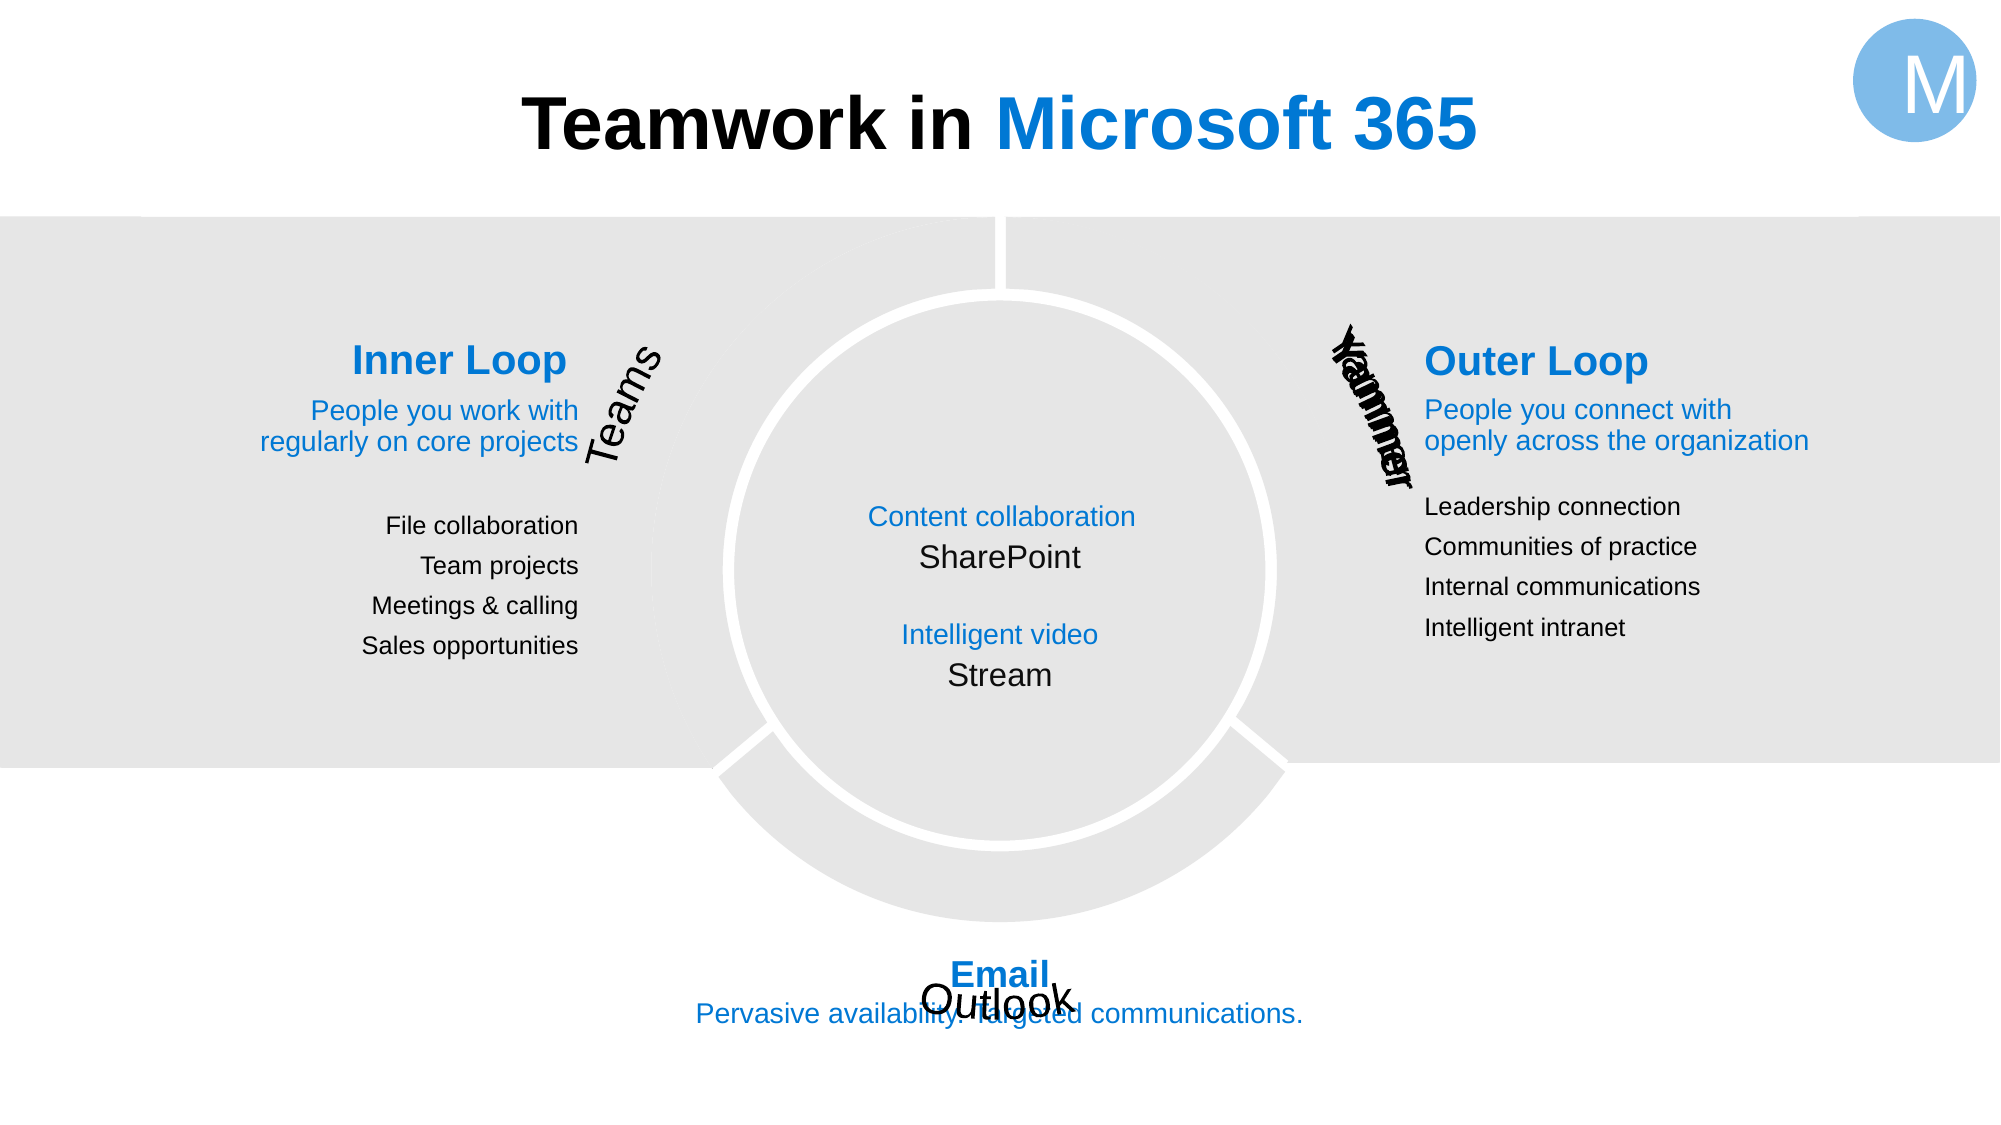

M
# Teamwork in Microsoft 365
Yammer
Teams
Yammer
Yammer

Outlook

Inner Loop
Outer Loop
People you connect with openly across the organization
People you work with regularly on core projects
Leadership connection
Communities of practice
Internal communications
Intelligent intranet
File collaboration
Team projects
Meetings & calling
Sales opportunities
Content collaboration
SharePoint
Intelligent video
Stream

Email
Pervasive availability. Targeted communications.